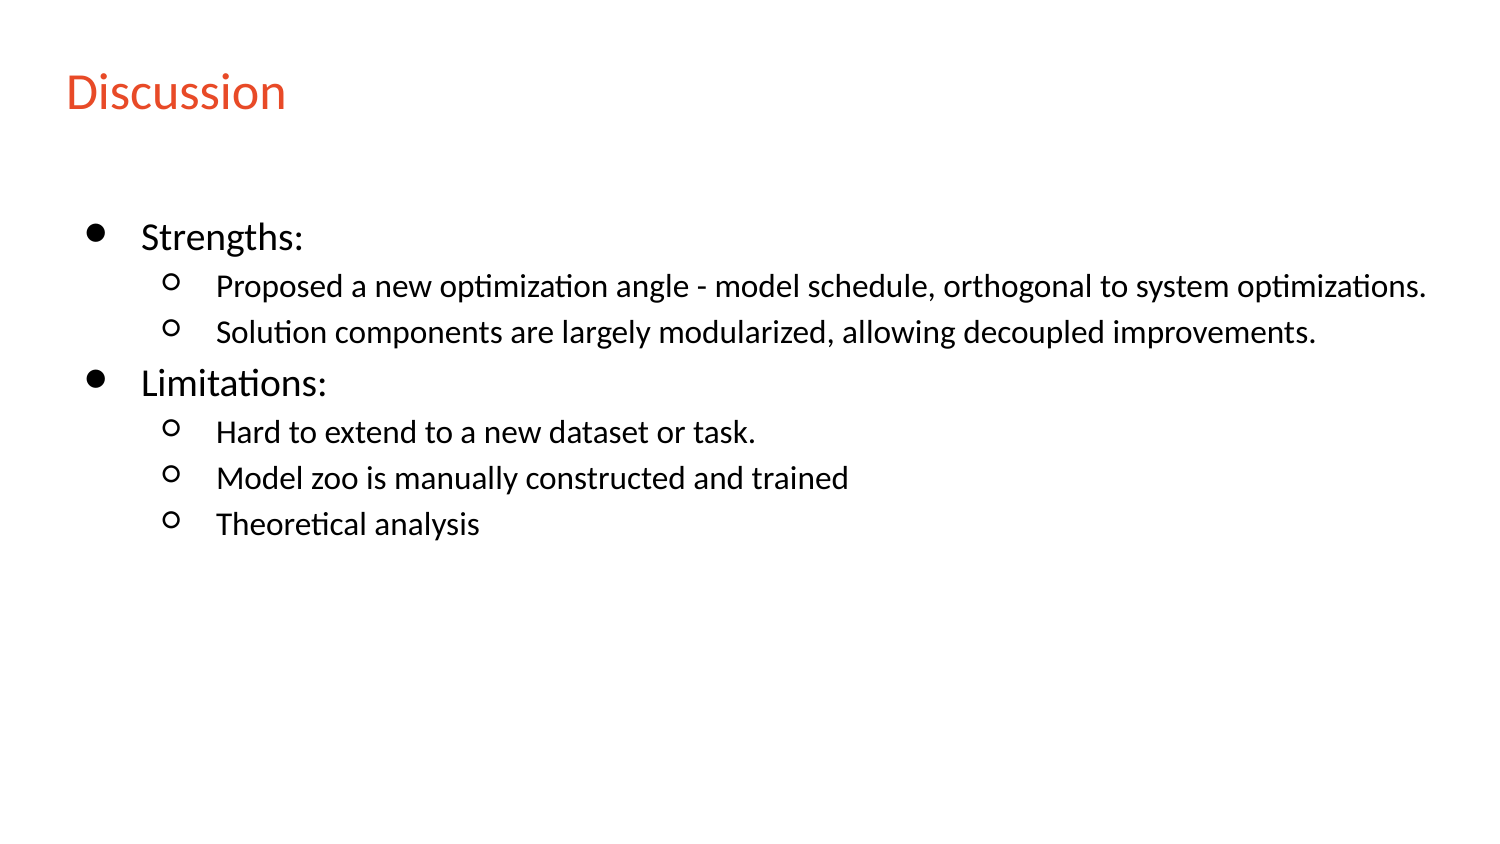

# Discussion
Strengths:
Proposed a new optimization angle - model schedule, orthogonal to system optimizations.
Solution components are largely modularized, allowing decoupled improvements.
Limitations:
Hard to extend to a new dataset or task.
Model zoo is manually constructed and trained
Theoretical analysis